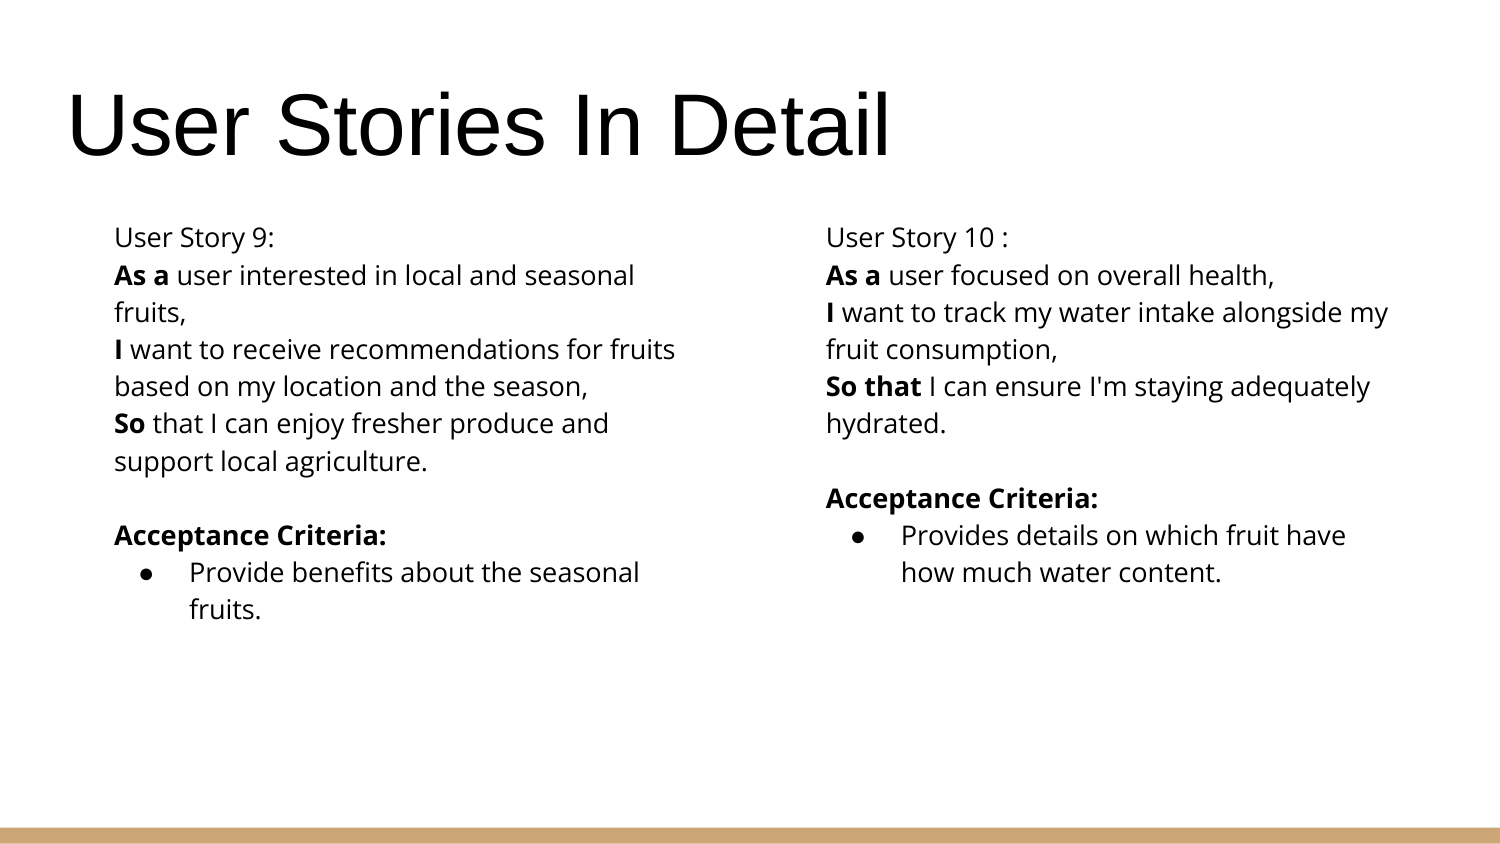

# User Stories In Detail
User Story 9:
As a user interested in local and seasonal fruits,
I want to receive recommendations for fruits based on my location and the season,
So that I can enjoy fresher produce and support local agriculture.

Acceptance Criteria:
Provide benefits about the seasonal fruits.
User Story 10 :
As a user focused on overall health,
I want to track my water intake alongside my fruit consumption,
So that I can ensure I'm staying adequately hydrated.

Acceptance Criteria:
Provides details on which fruit have how much water content.